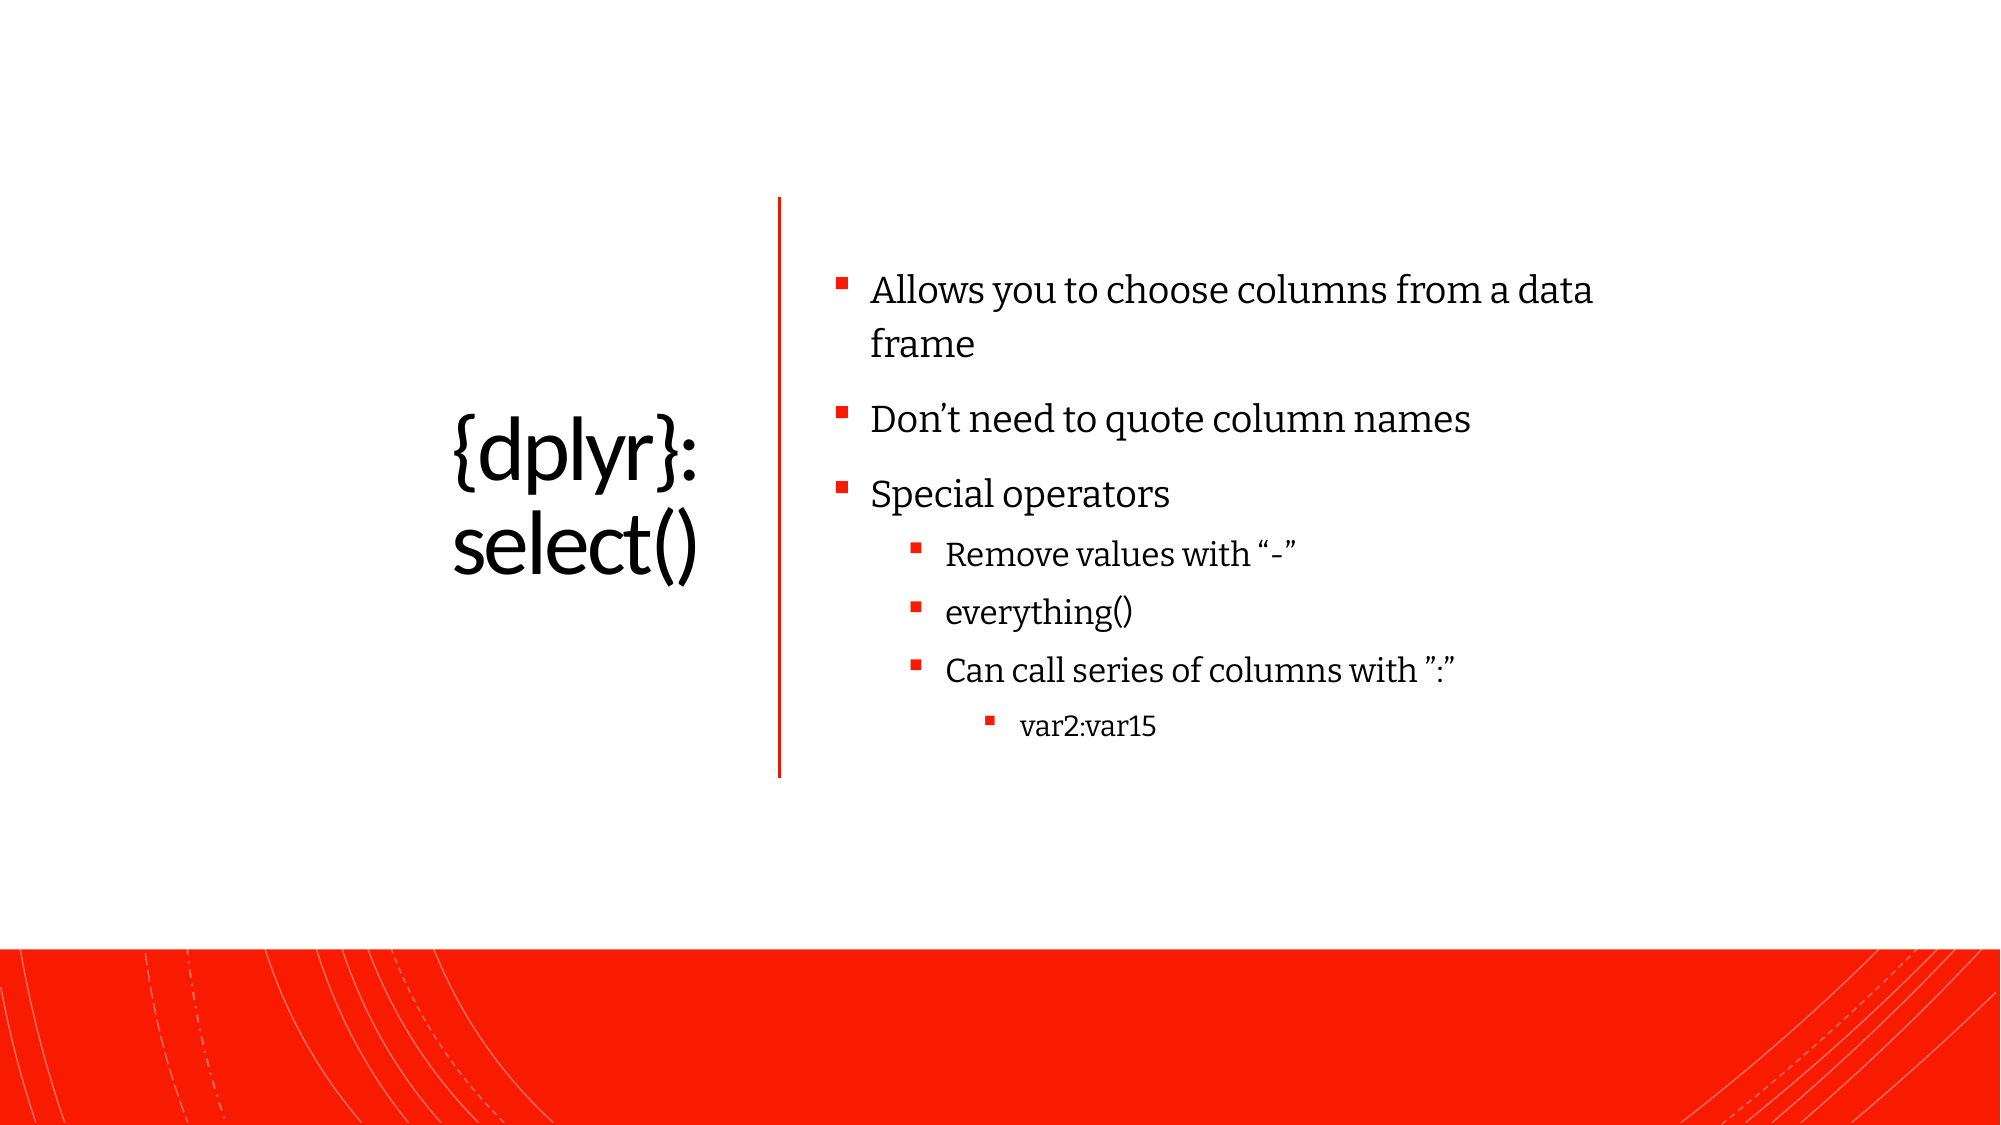

50
# {dplyr}: select()
Allows you to choose columns from a data frame
Don’t need to quote column names
Special operators
Remove values with “-”
everything()
Can call series of columns with ”:”
var2:var15